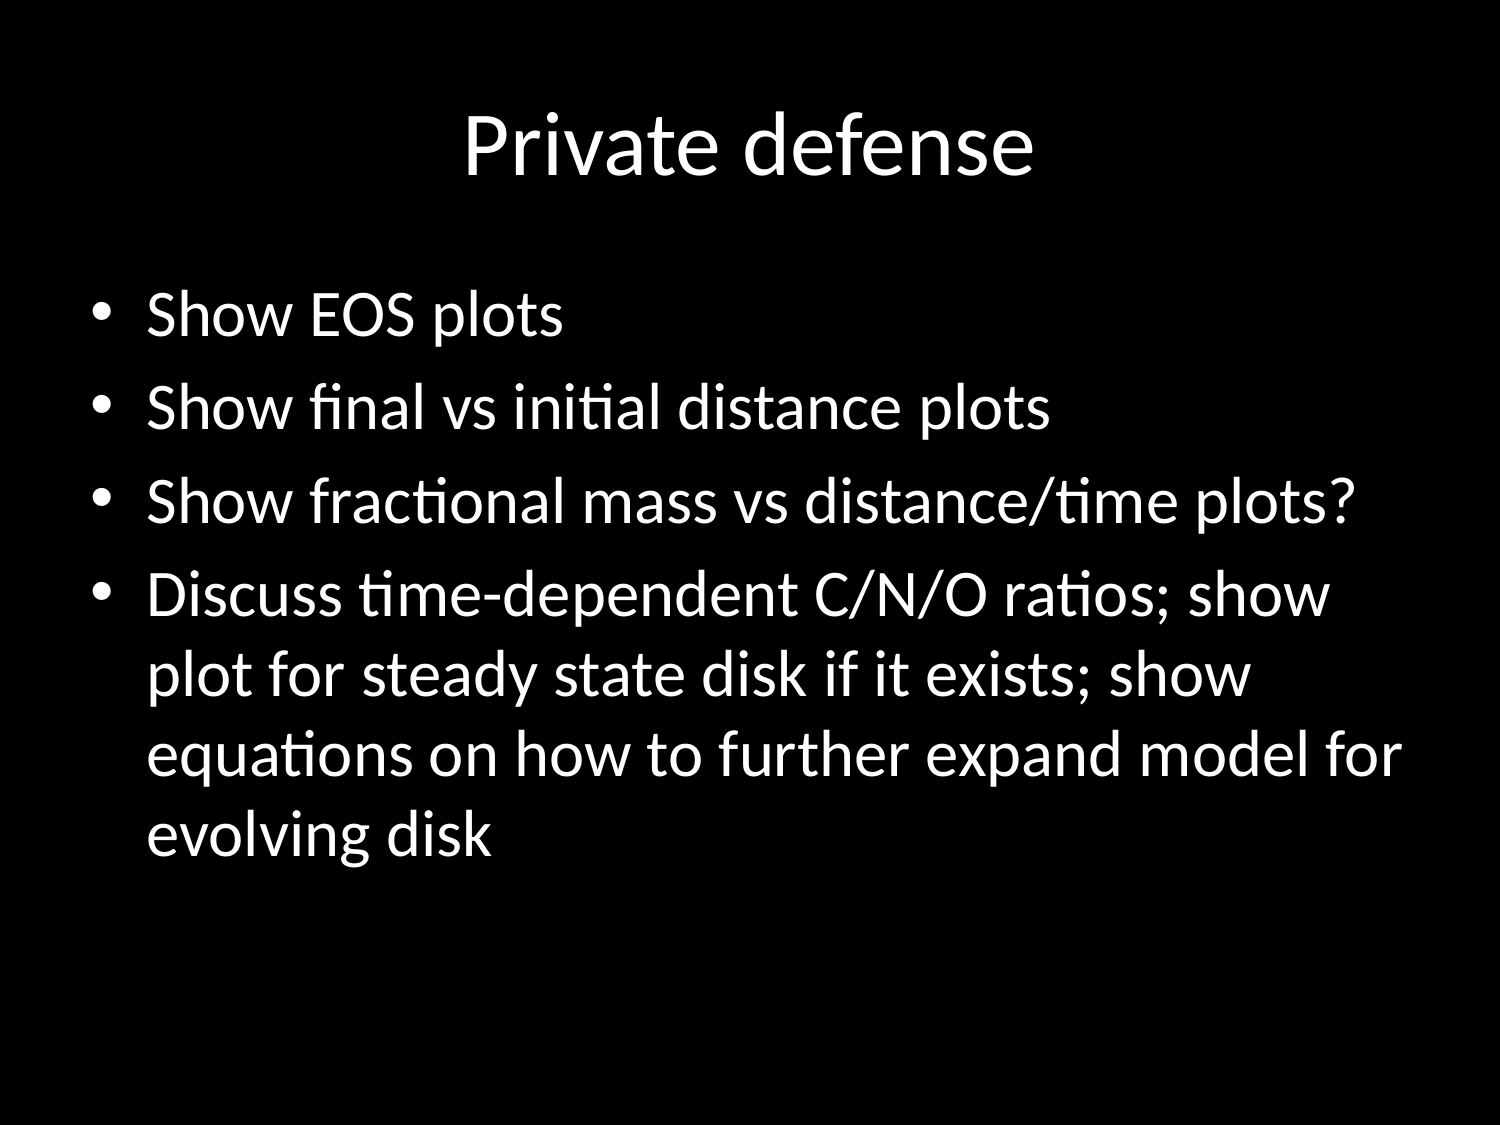

# Private defense
Show EOS plots
Show final vs initial distance plots
Show fractional mass vs distance/time plots?
Discuss time-dependent C/N/O ratios; show plot for steady state disk if it exists; show equations on how to further expand model for evolving disk